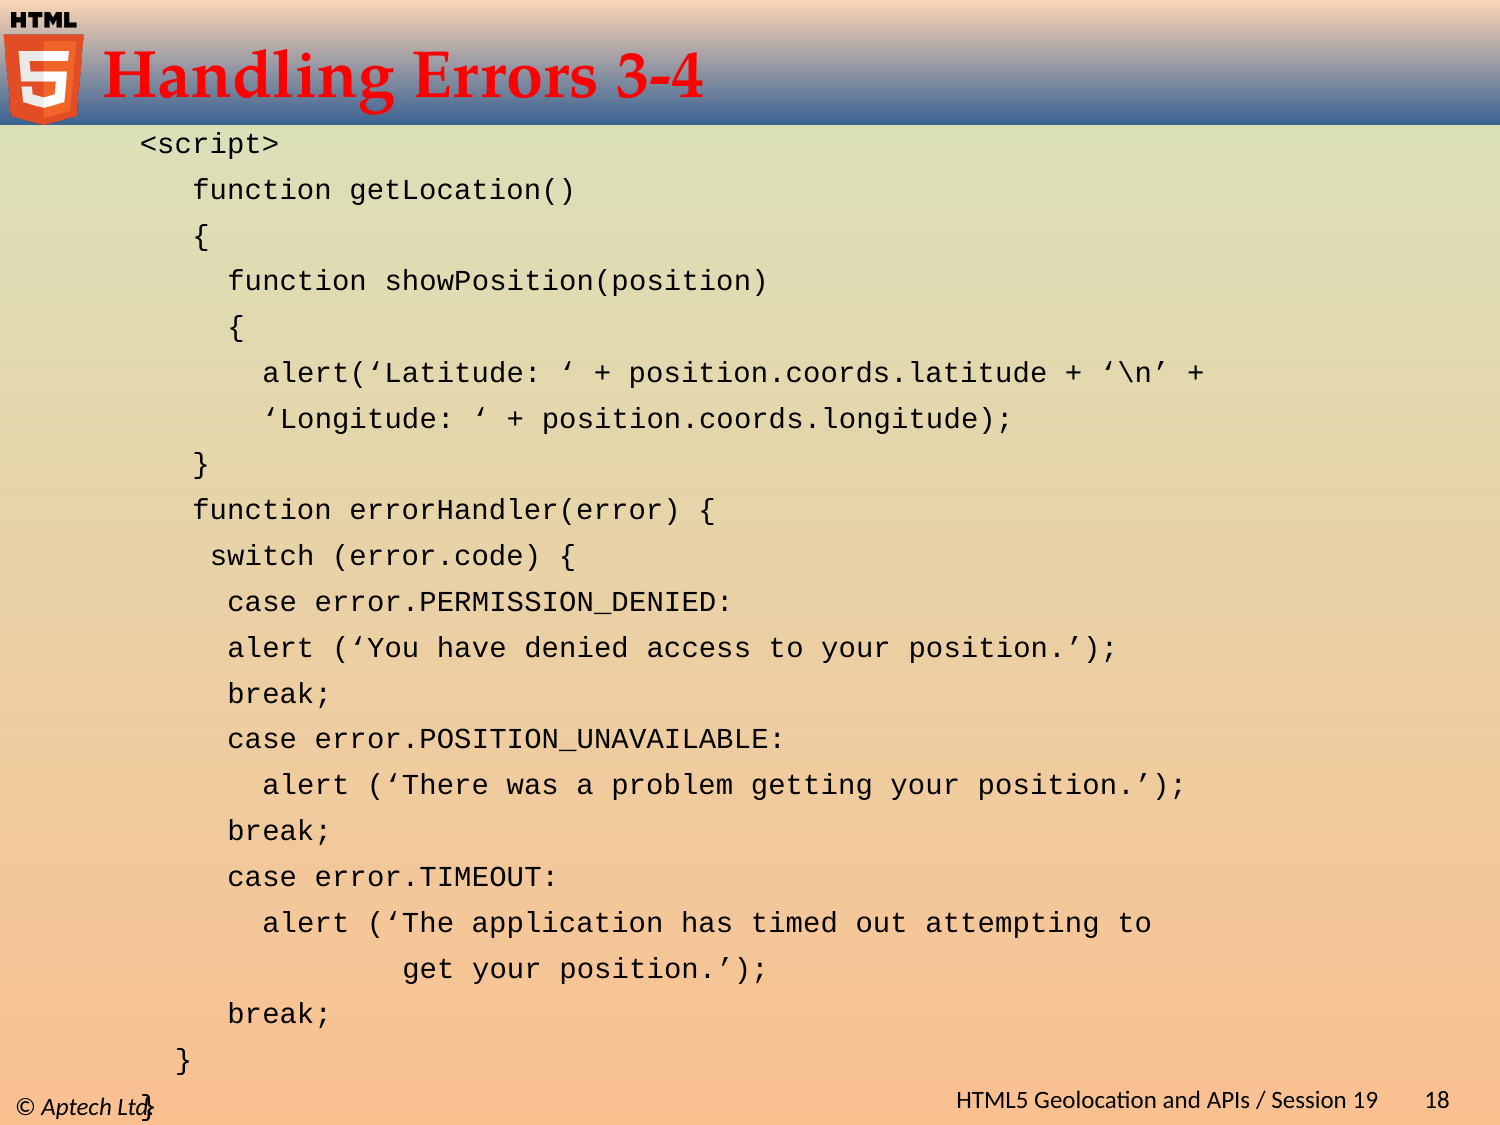

# Handling Errors 3-4
<script>
   function getLocation()
   {
     function showPosition(position)
     {
       alert(‘Latitude: ‘ + position.coords.latitude + ‘\n’ +
       ‘Longitude: ‘ + position.coords.longitude);
   }
   function errorHandler(error) {
    switch (error.code) {
     case error.PERMISSION_DENIED:
     alert (‘You have denied access to your position.’);
     break;
     case error.POSITION_UNAVAILABLE:
       alert (‘There was a problem getting your position.’);
     break;
     case error.TIMEOUT:
       alert (‘The application has timed out attempting to
               get your position.’);
     break;
  }
}
</script> </head>
HTML5 Geolocation and APIs / Session 19
18